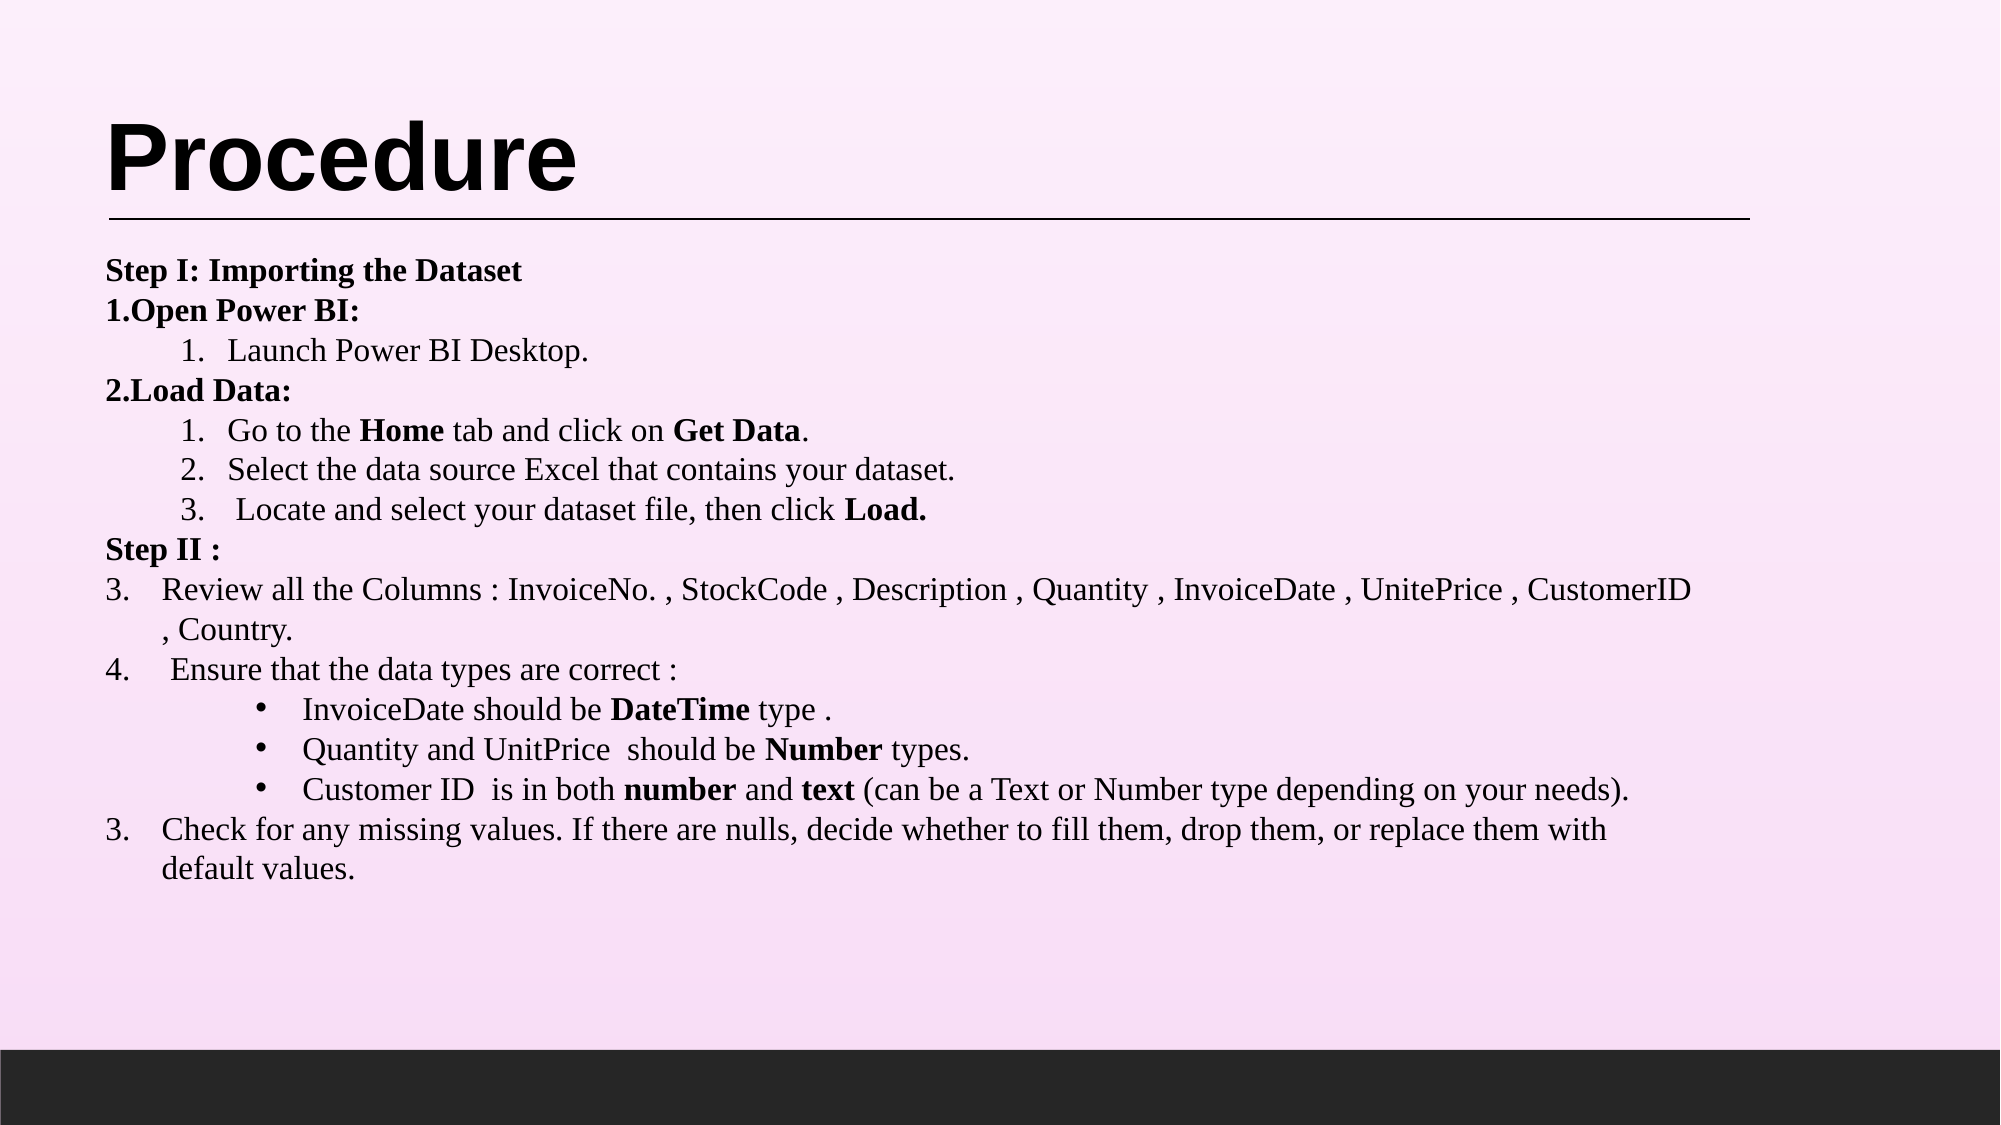

Procedure
Step I: Importing the Dataset
Open Power BI:
Launch Power BI Desktop.
Load Data:
Go to the Home tab and click on Get Data.
Select the data source Excel that contains your dataset.
 Locate and select your dataset file, then click Load.
Step II :
Review all the Columns : InvoiceNo. , StockCode , Description , Quantity , InvoiceDate , UnitePrice , CustomerID , Country.
 Ensure that the data types are correct :
InvoiceDate should be DateTime type .
Quantity and UnitPrice  should be Number types.
Customer ID  is in both number and text (can be a Text or Number type depending on your needs).
Check for any missing values. If there are nulls, decide whether to fill them, drop them, or replace them with default values.